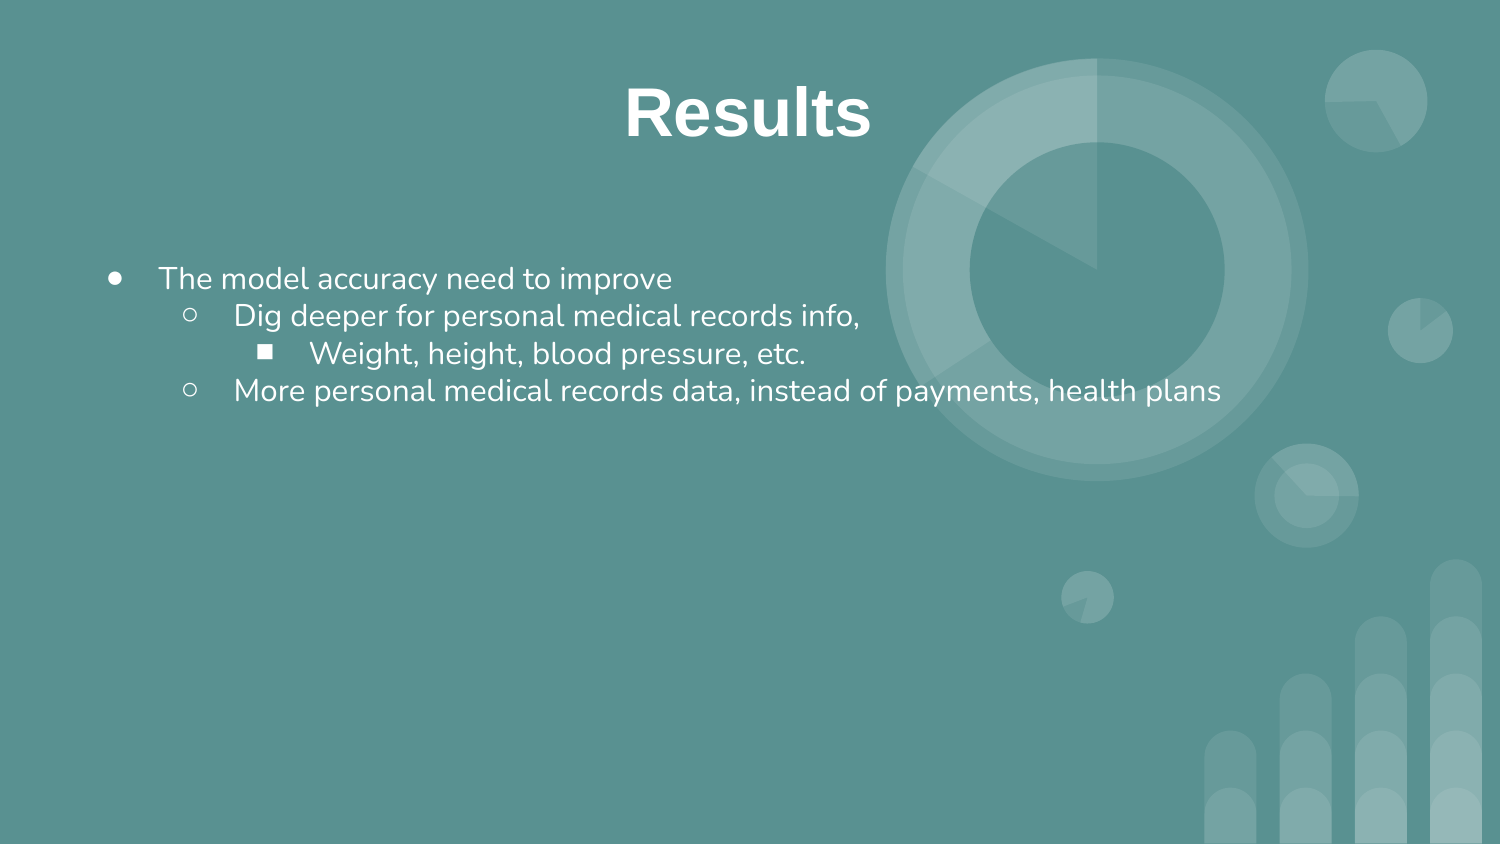

# Results
The model accuracy need to improve
Dig deeper for personal medical records info,
Weight, height, blood pressure, etc.
More personal medical records data, instead of payments, health plans